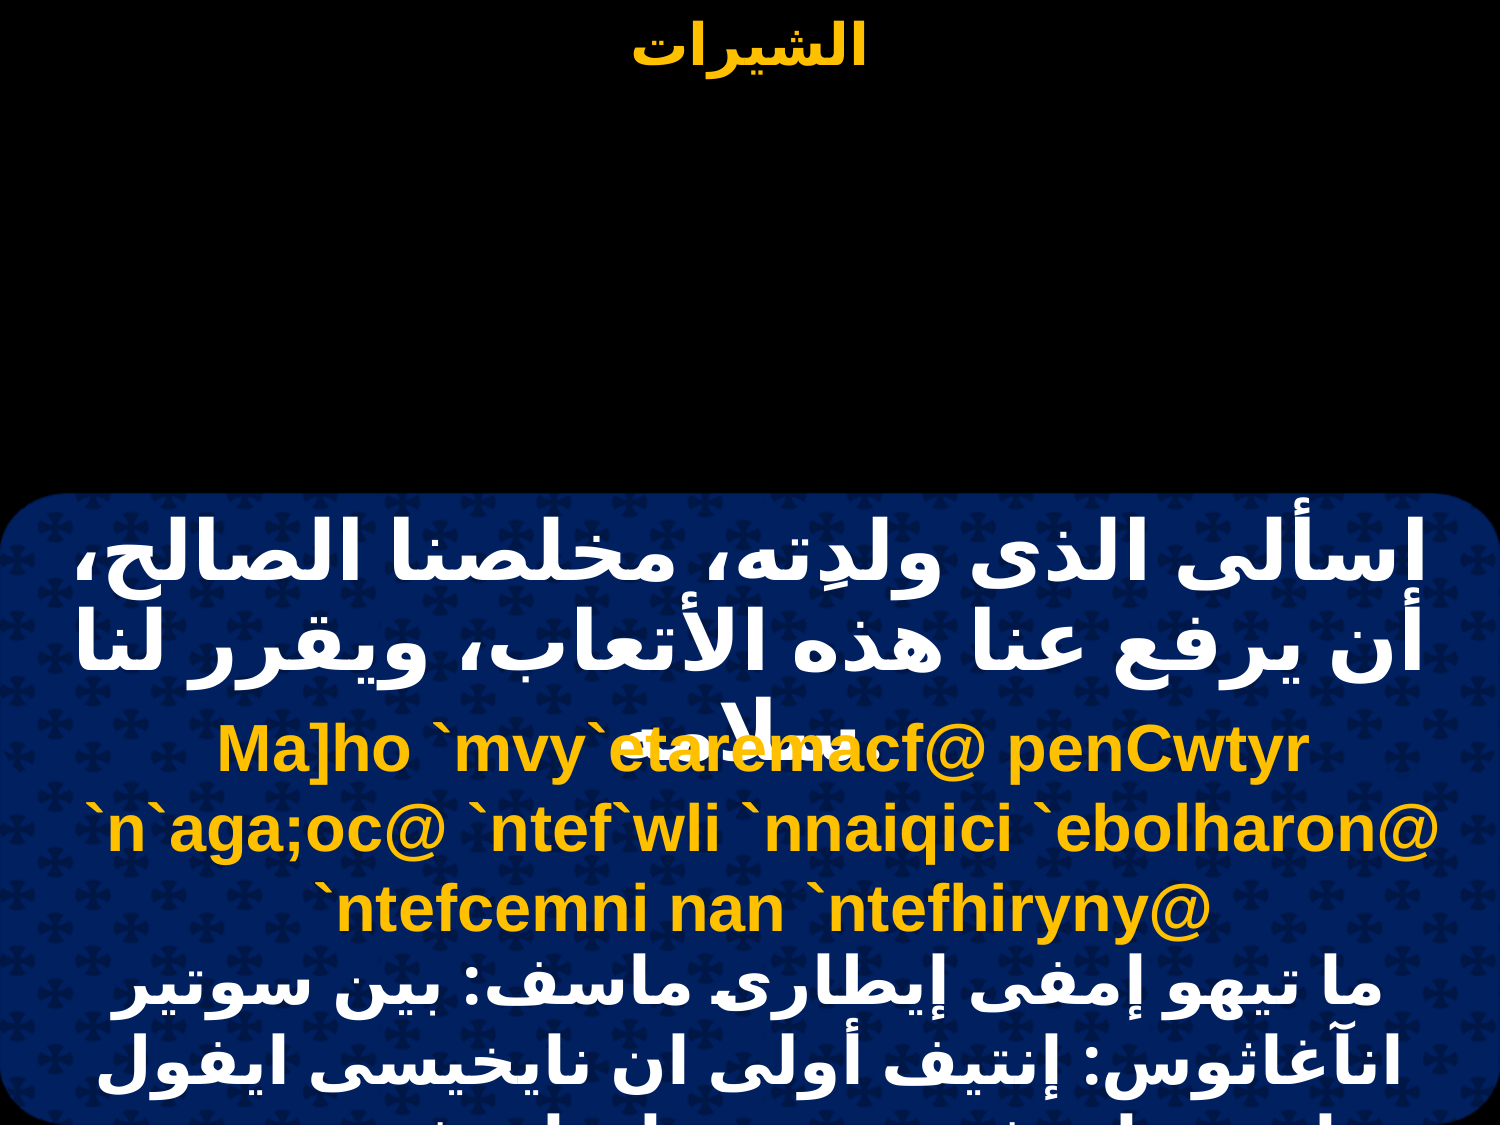

اسألى الذى ولدِته، مخلصنا الصالح، أن يرفع عنا هذه الأتعاب، ويقرر لنا سلامه.

Ma]ho `mvy`etaremacf@ penCwtyr `n`aga;oc@ `ntef`wli `nnaiqici `ebolharon@ `ntefcemni nan `ntefhiryny@

ما تيهو إمفى إيطارى ماسف: بين سوتير انآغاثوس: إنتيف أولى ان نايخيسى ايفول هارون: إنتيف سيمنى نان انتيف هيرينى.